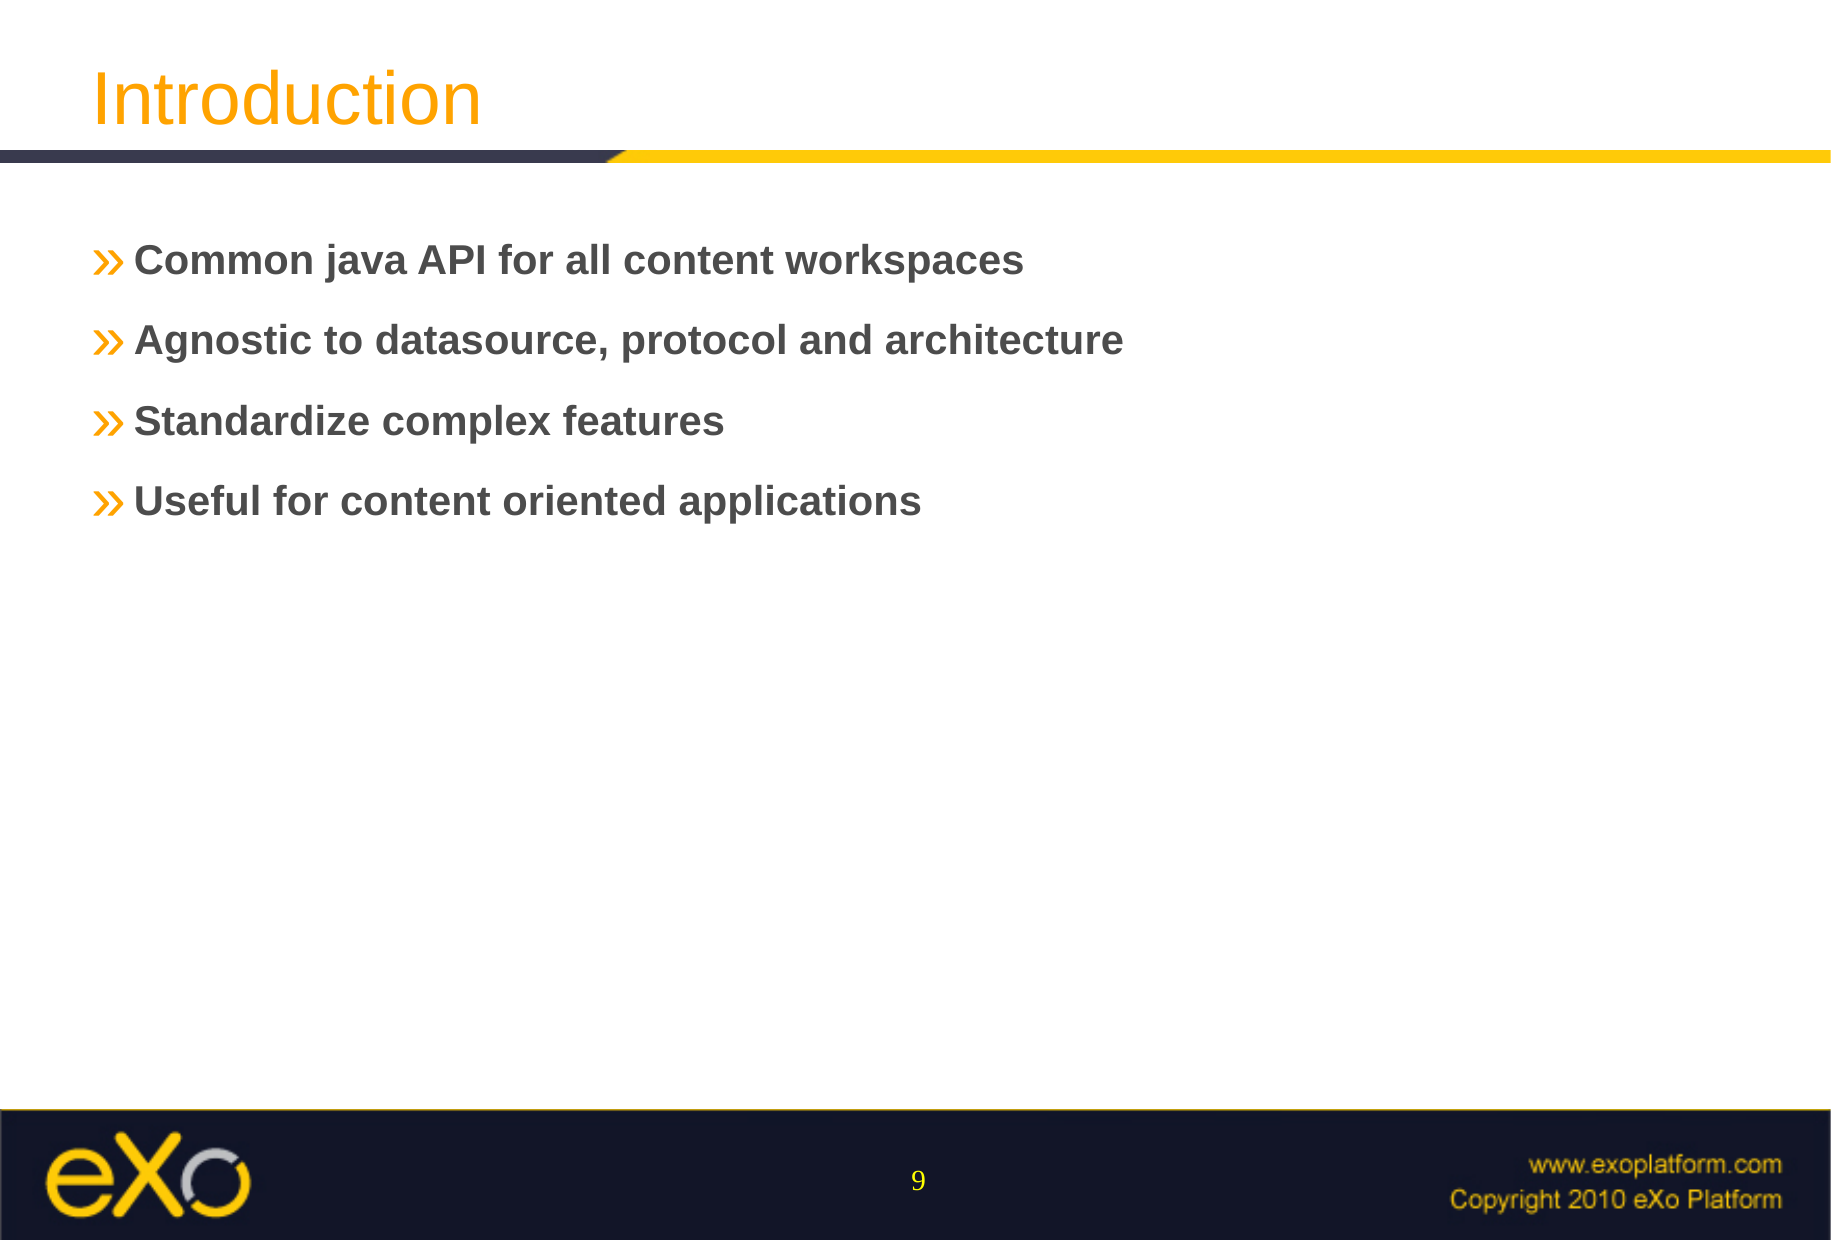

Introduction
Common java API for all content workspaces
Agnostic to datasource, protocol and architecture
Standardize complex features
Useful for content oriented applications